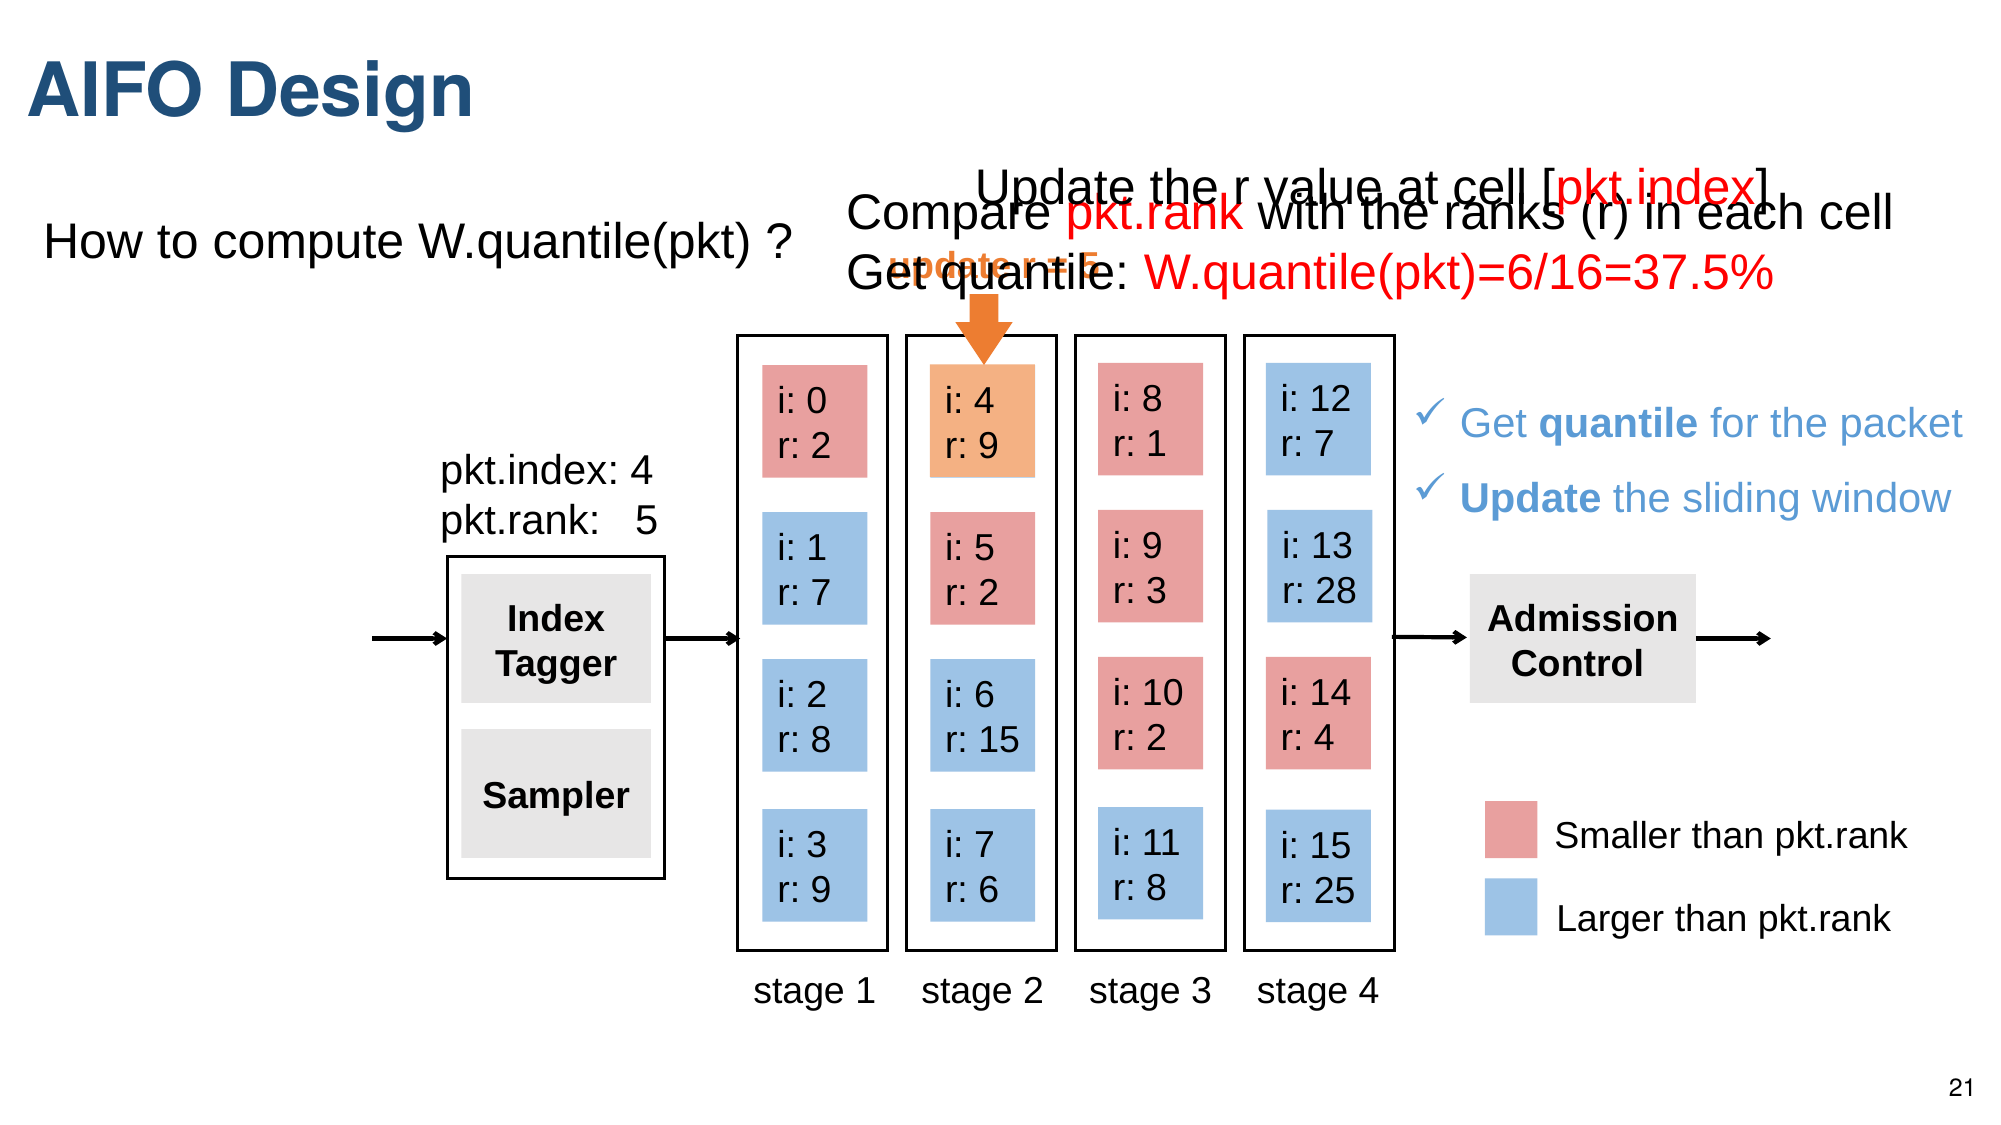

# AIFO Design
Update the r value at cell [pkt.index]
Compare pkt.rank with the ranks (r) in each cell
Get quantile: W.quantile(pkt)=6/16=37.5%
How to compute W.quantile(pkt) ?
update r = 5

i: 8
r: 1
i: 12
r: 7
Get quantile for the packet
Update the sliding window
i: 4
r: 9
i: 0
r: 2
i: 4
r: 9
pkt.index: 4
pkt.rank:   5
i: 9
r: 3
i: 13
r: 28
i: 1
r: 7
i: 5
r: 2

Index
Tagger
Admission
Control
i: 10
r: 2
i: 14
r: 4
i: 2
r: 8
i: 6
r: 15
Sampler

Smaller than pkt.rank
i: 11
r: 8
i: 3
r: 9
i: 7
r: 6
i: 15
r: 25

Larger than pkt.rank
stage 1
stage 2
stage 3
stage 4
21